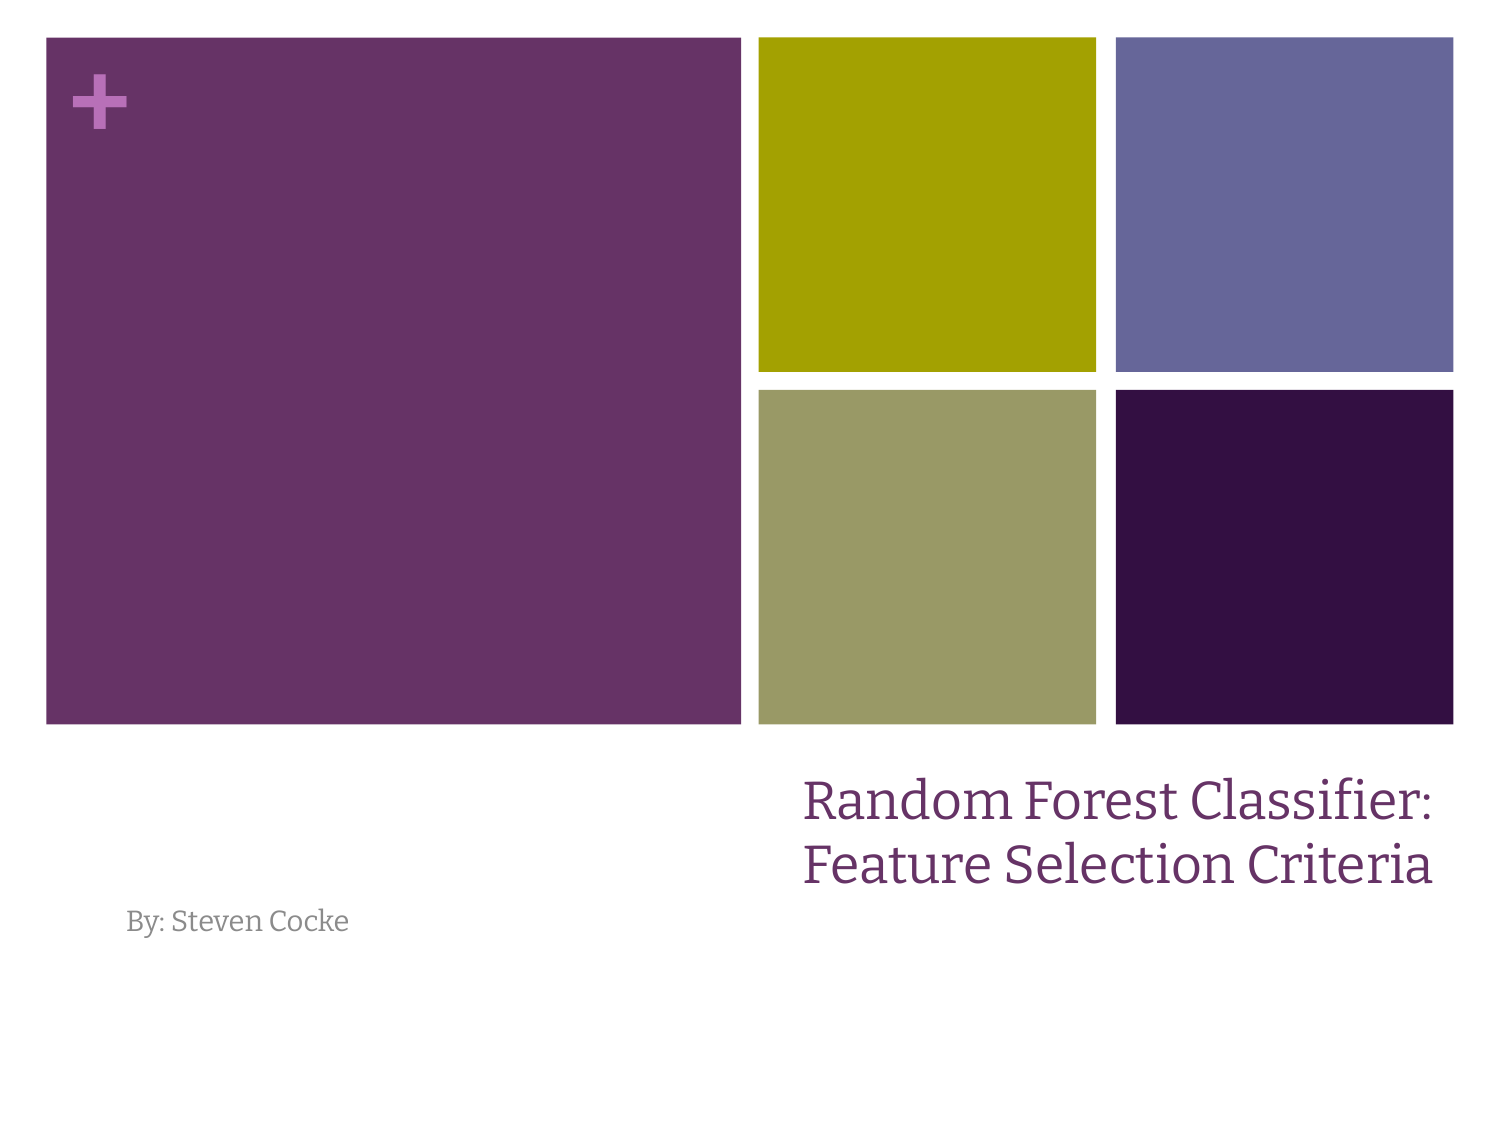

# Random Forest Classifier: Feature Selection Criteria
By: Steven Cocke